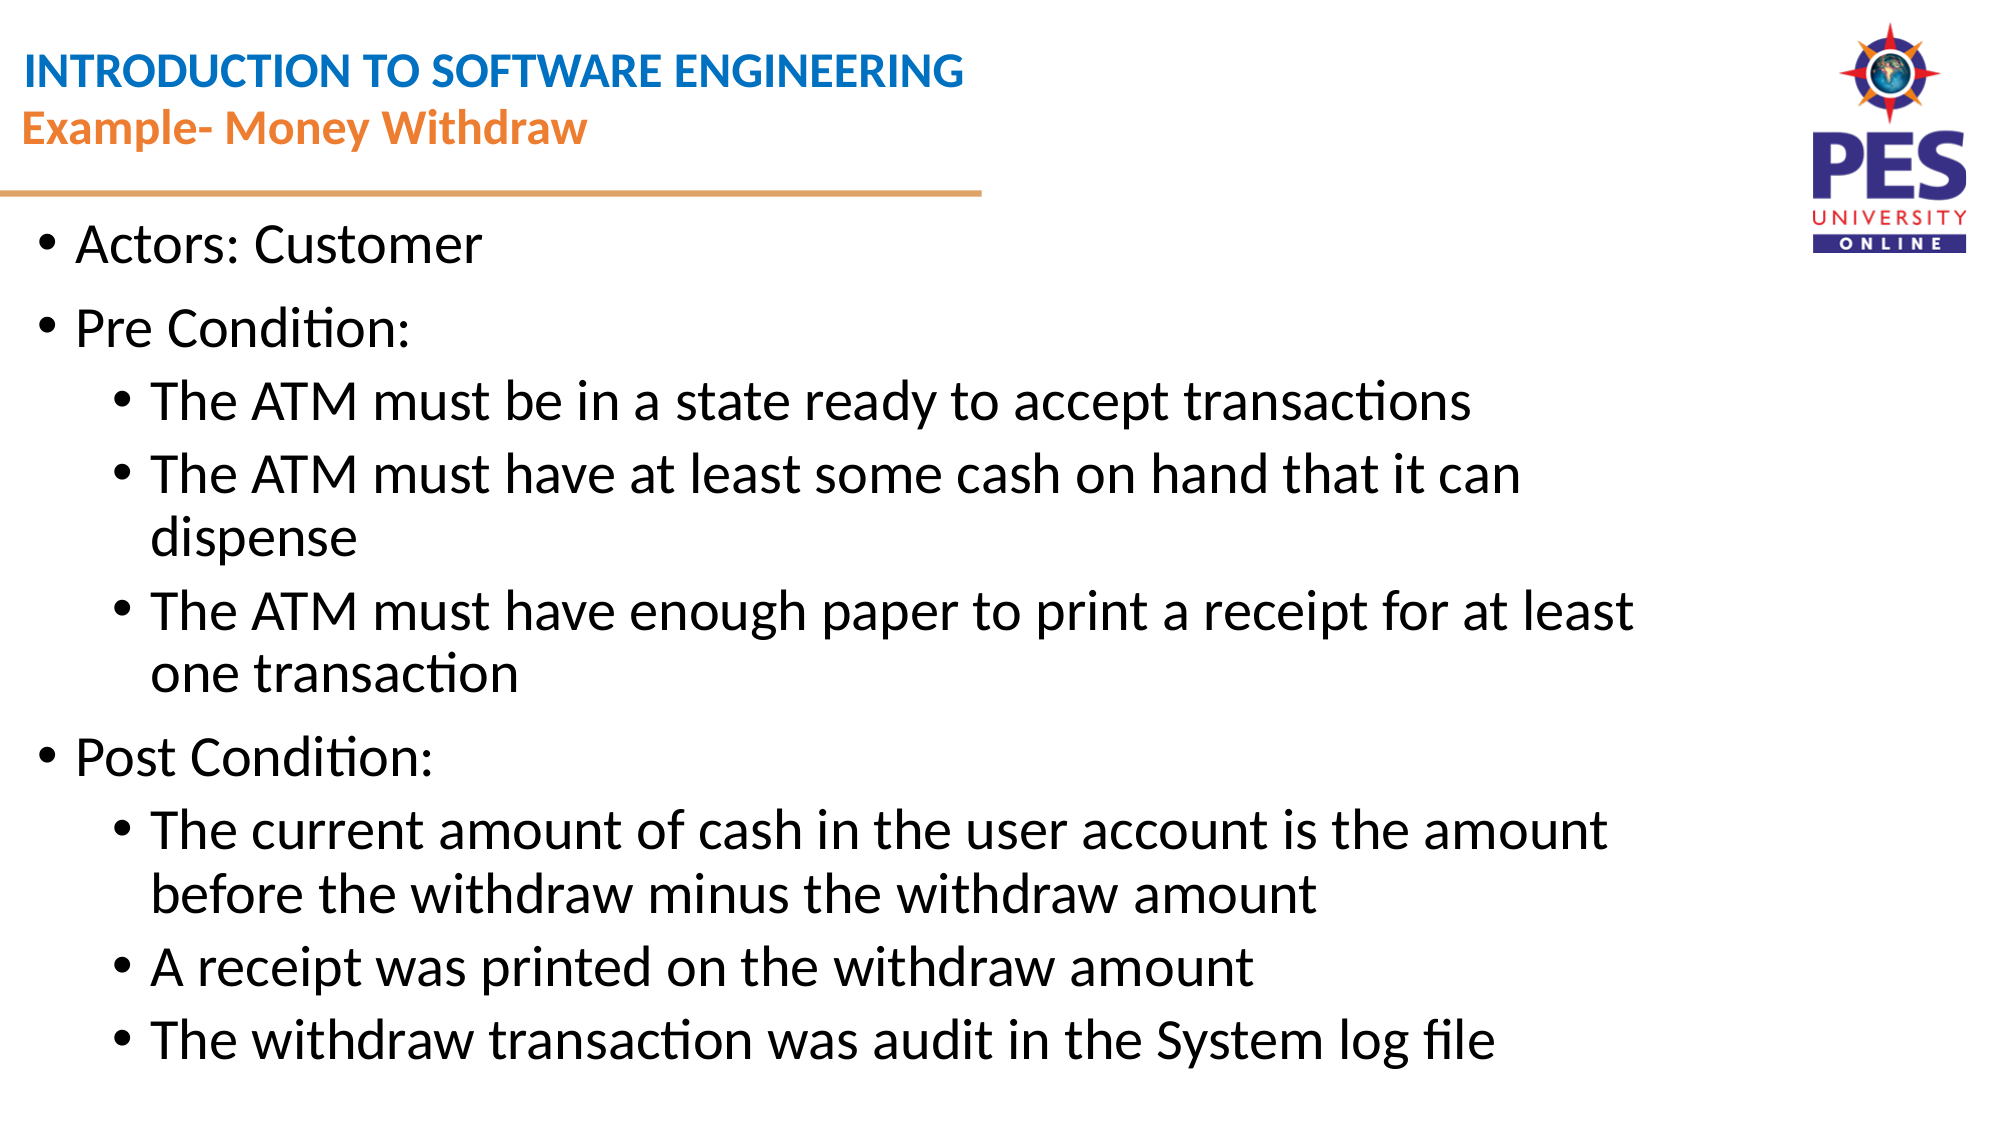

Example- Money Withdraw
Actors: Customer
Pre Condition:
The ATM must be in a state ready to accept transactions
The ATM must have at least some cash on hand that it can dispense
The ATM must have enough paper to print a receipt for at least one transaction
Post Condition:
The current amount of cash in the user account is the amount before the withdraw minus the withdraw amount
A receipt was printed on the withdraw amount
The withdraw transaction was audit in the System log file